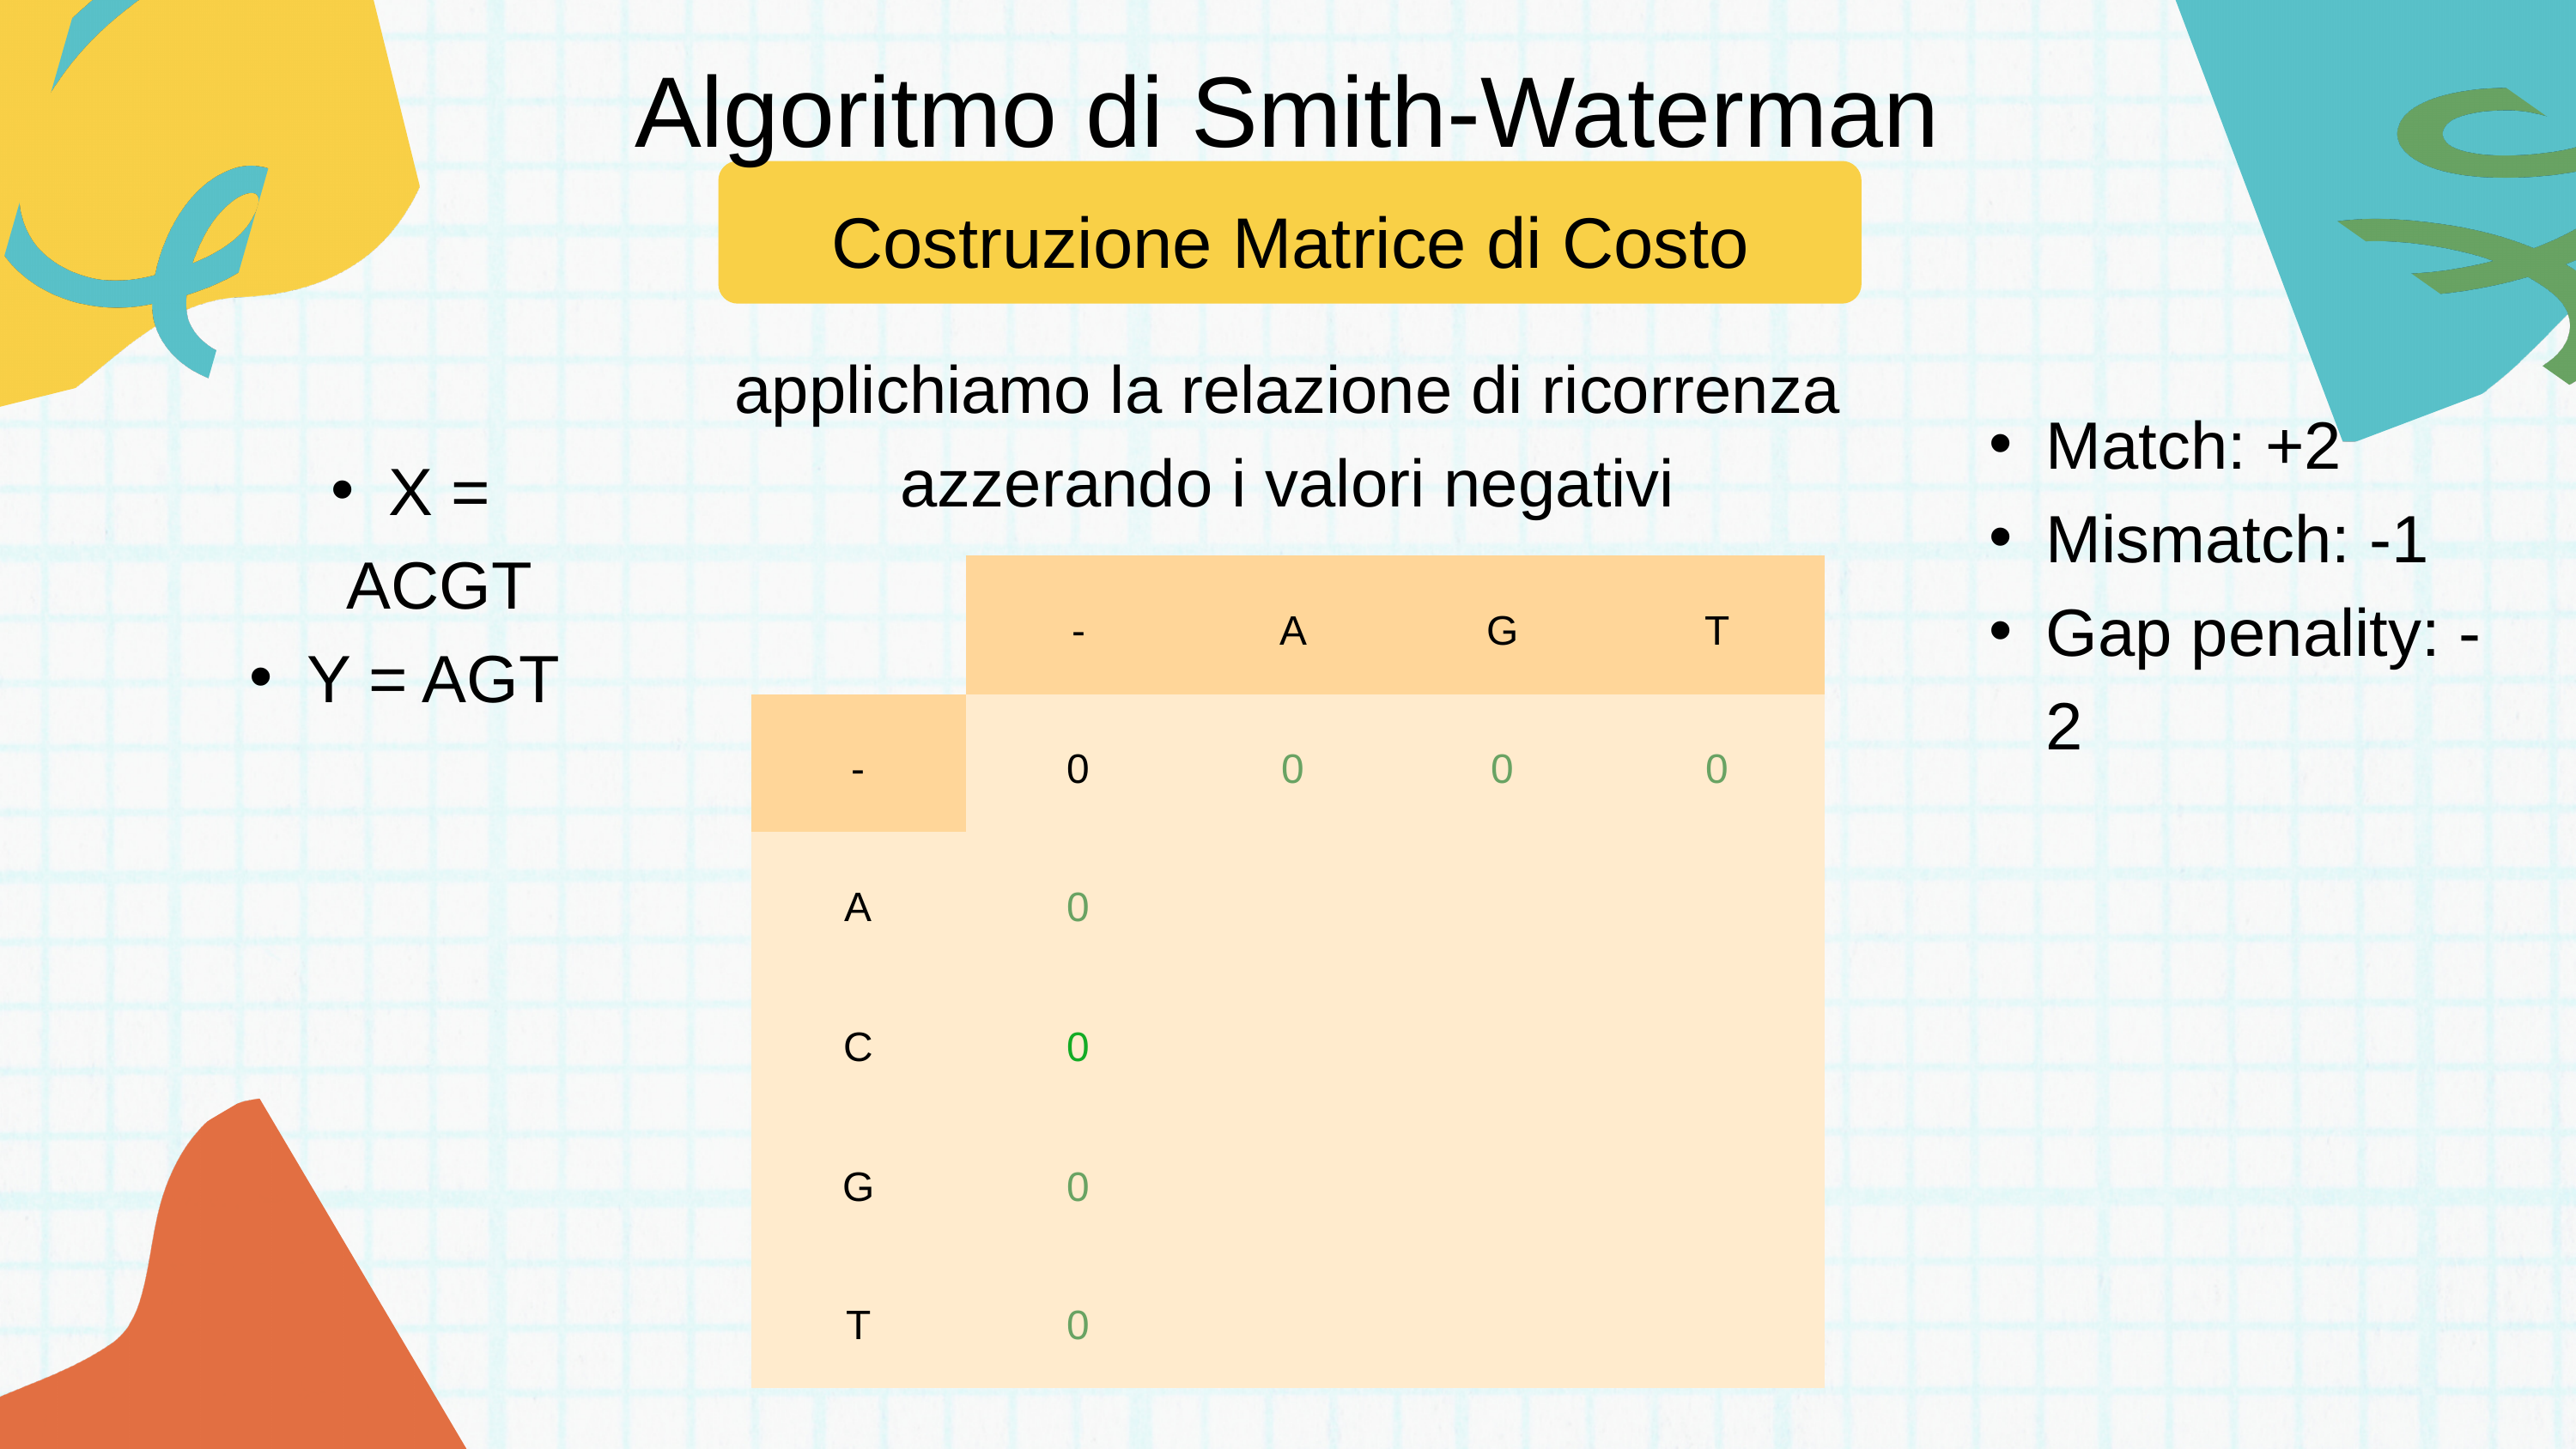

Algoritmo di Smith-Waterman

Costruzione Matrice di Costo
applichiamo la relazione di ricorrenza azzerando i valori negativi
Match: +2
Mismatch: -1
Gap penality: -2
X = ACGT
Y = AGT
|  | - | A | G | T |
| --- | --- | --- | --- | --- |
| - | 0 | 0 | 0 | 0 |
| A | 0 |  |  |  |
| C | 0 |  |  |  |
| G | 0 |  |  |  |
| T | 0 |  |  |  |